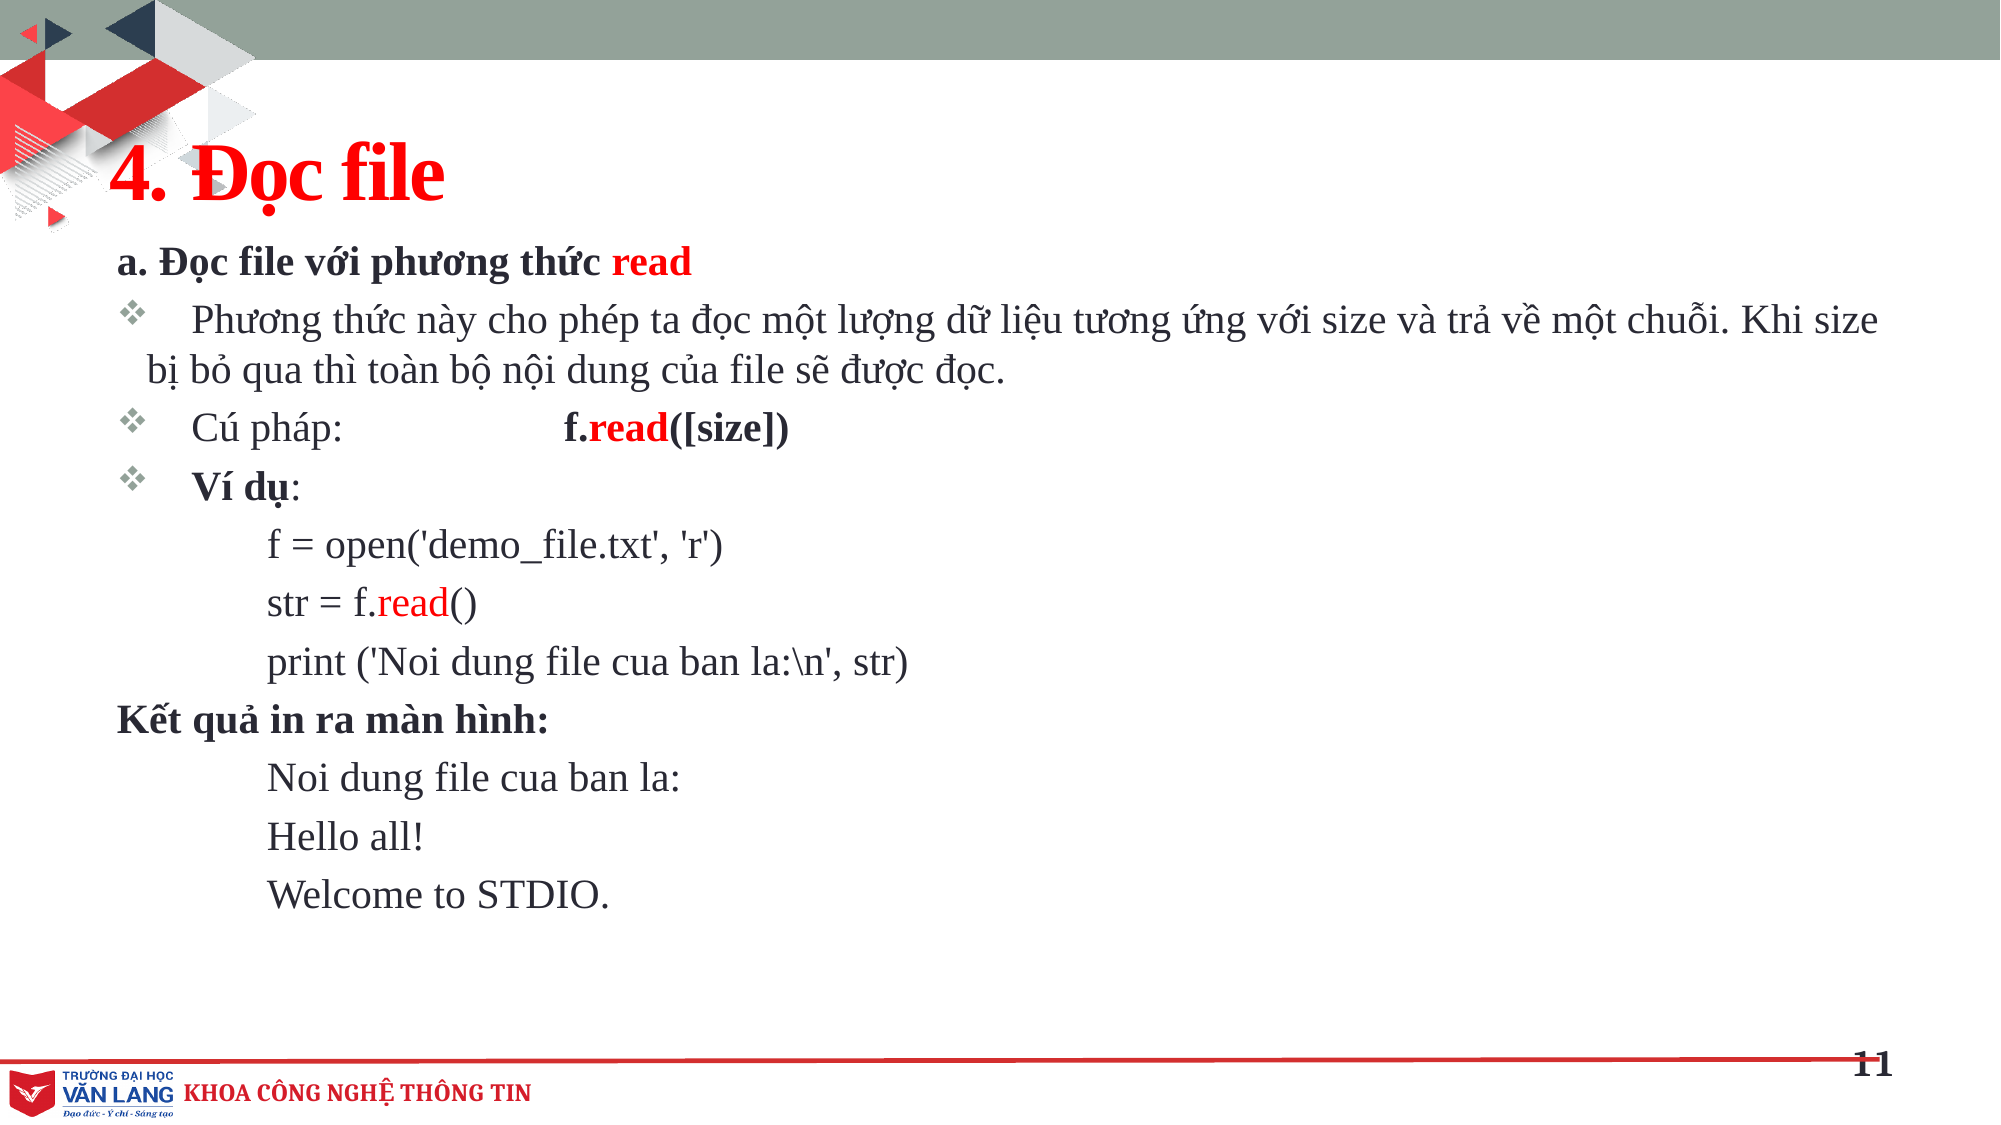

4. Đọc file
a. Đọc file với phương thức read
    Phương thức này cho phép ta đọc một lượng dữ liệu tương ứng với size và trả về một chuỗi. Khi size bị bỏ qua thì toàn bộ nội dung của file sẽ được đọc.
    Cú pháp:                     f.read([size])
    Ví dụ:
	f = open('demo_file.txt', 'r')
	str = f.read()
	print ('Noi dung file cua ban la:\n', str)
Kết quả in ra màn hình:
	Noi dung file cua ban la:
	Hello all!
 	Welcome to STDIO.